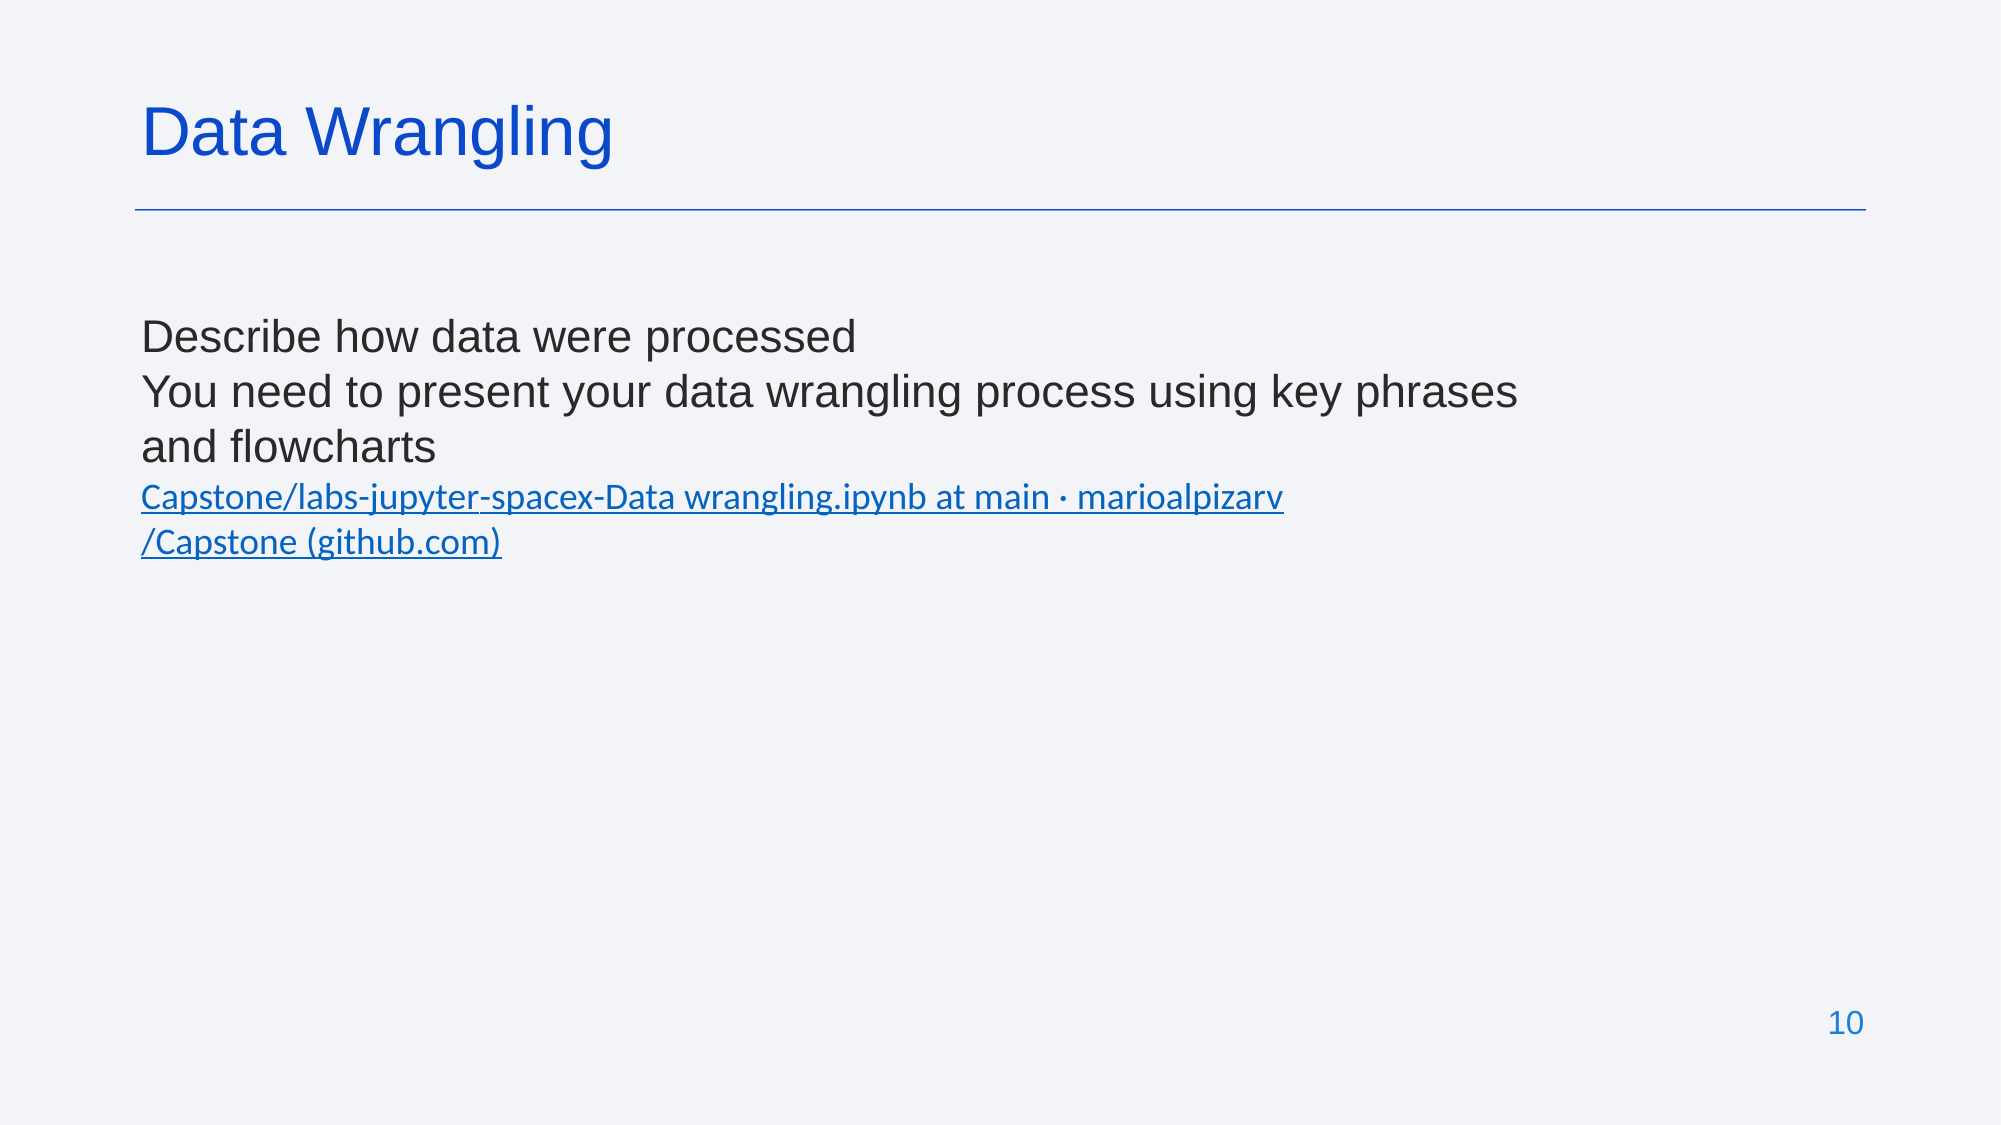

Data Wrangling
Describe how data were processed
You need to present your data wrangling process using key phrases and flowcharts
Capstone/labs-jupyter-spacex-Data wrangling.ipynb at main · marioalpizarv/Capstone (github.com)

10